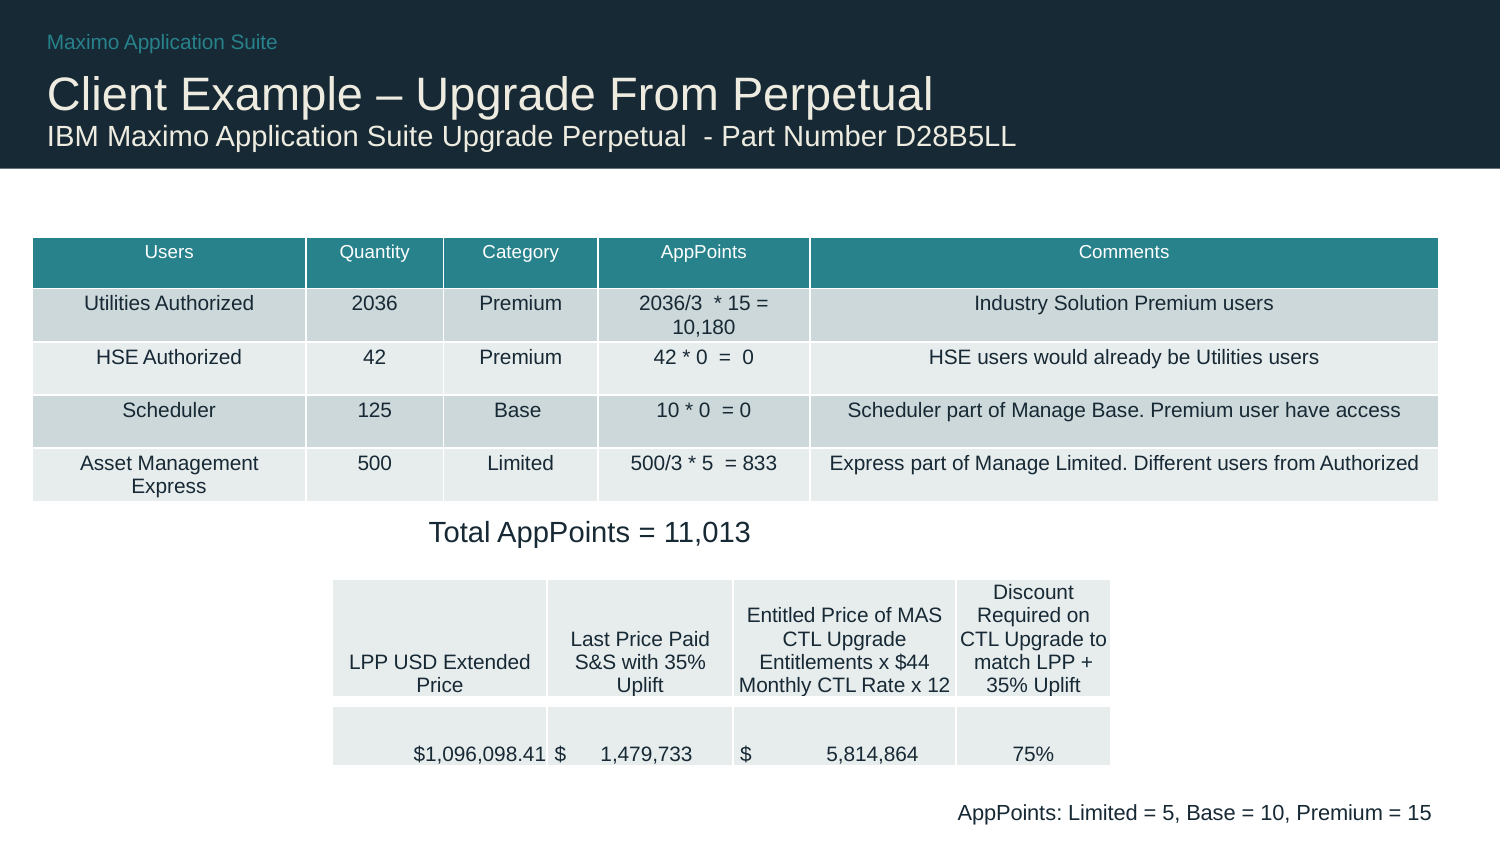

Maximo Application Suite
# Client Example – Upgrade From Perpetual IBM Maximo Application Suite Upgrade Perpetual  - Part Number D28B5LL
| Users | Quantity | Category | AppPoints | Comments |
| --- | --- | --- | --- | --- |
| Utilities Authorized | 2036 | Premium | 2036/3 \* 15 = 10,180 | Industry Solution Premium users |
| HSE Authorized | 42 | Premium | 42 \* 0 = 0 | HSE users would already be Utilities users |
| Scheduler | 125 | Base | 10 \* 0 = 0 | Scheduler part of Manage Base. Premium user have access |
| Asset Management Express | 500 | Limited | 500/3 \* 5 = 833 | Express part of Manage Limited. Different users from Authorized |
Total AppPoints = 11,013
| LPP USD Extended Price | Last Price Paid S&S with 35% Uplift | Entitled Price of MAS CTL Upgrade Entitlements x $44 Monthly CTL Rate x 12 | Discount Required on CTL Upgrade to match LPP + 35% Uplift |
| --- | --- | --- | --- |
| $1,096,098.41 | $ 1,479,733 | $ 5,814,864 | 75% |
| --- | --- | --- | --- |
AppPoints: Limited = 5, Base = 10, Premium = 15